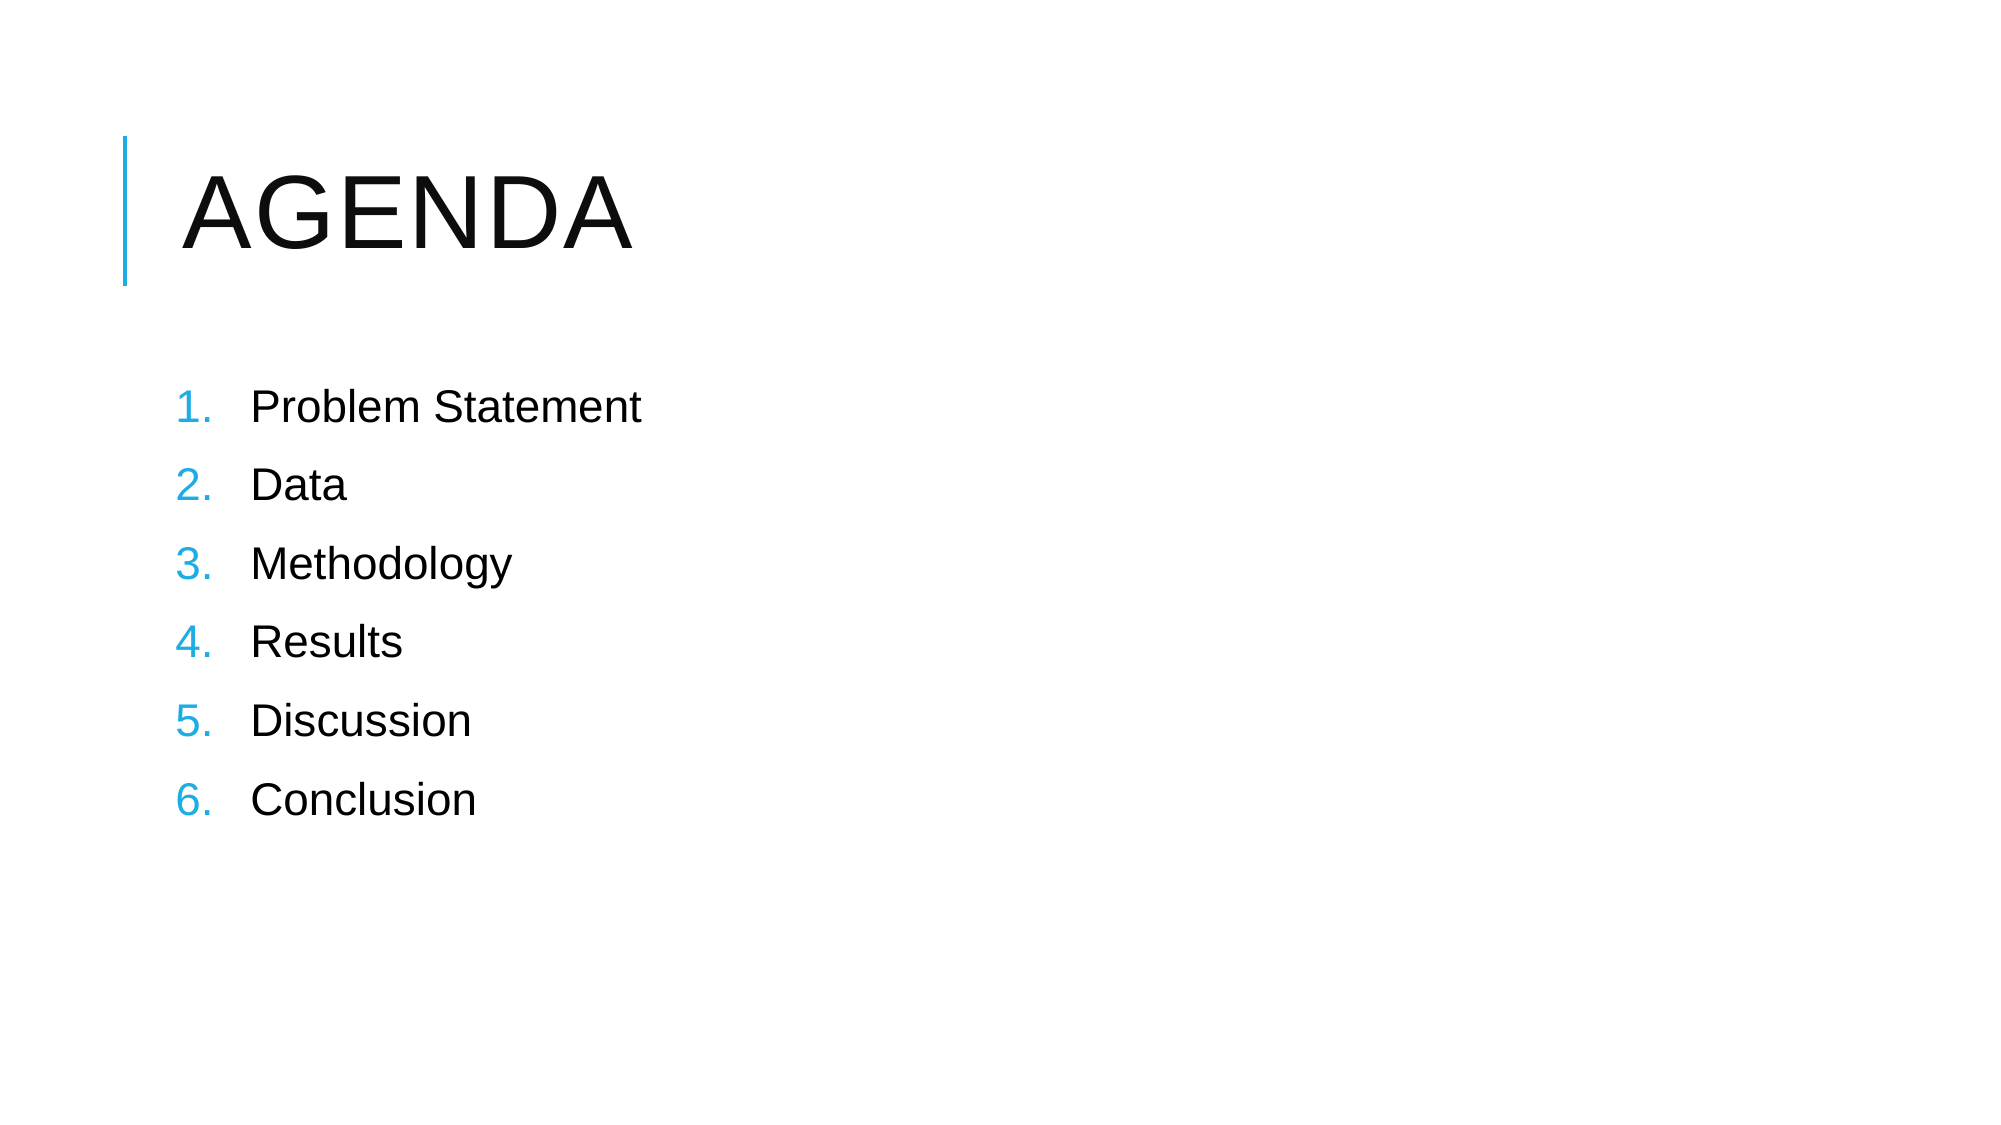

# Agenda
Problem Statement
Data
Methodology
Results
Discussion
Conclusion